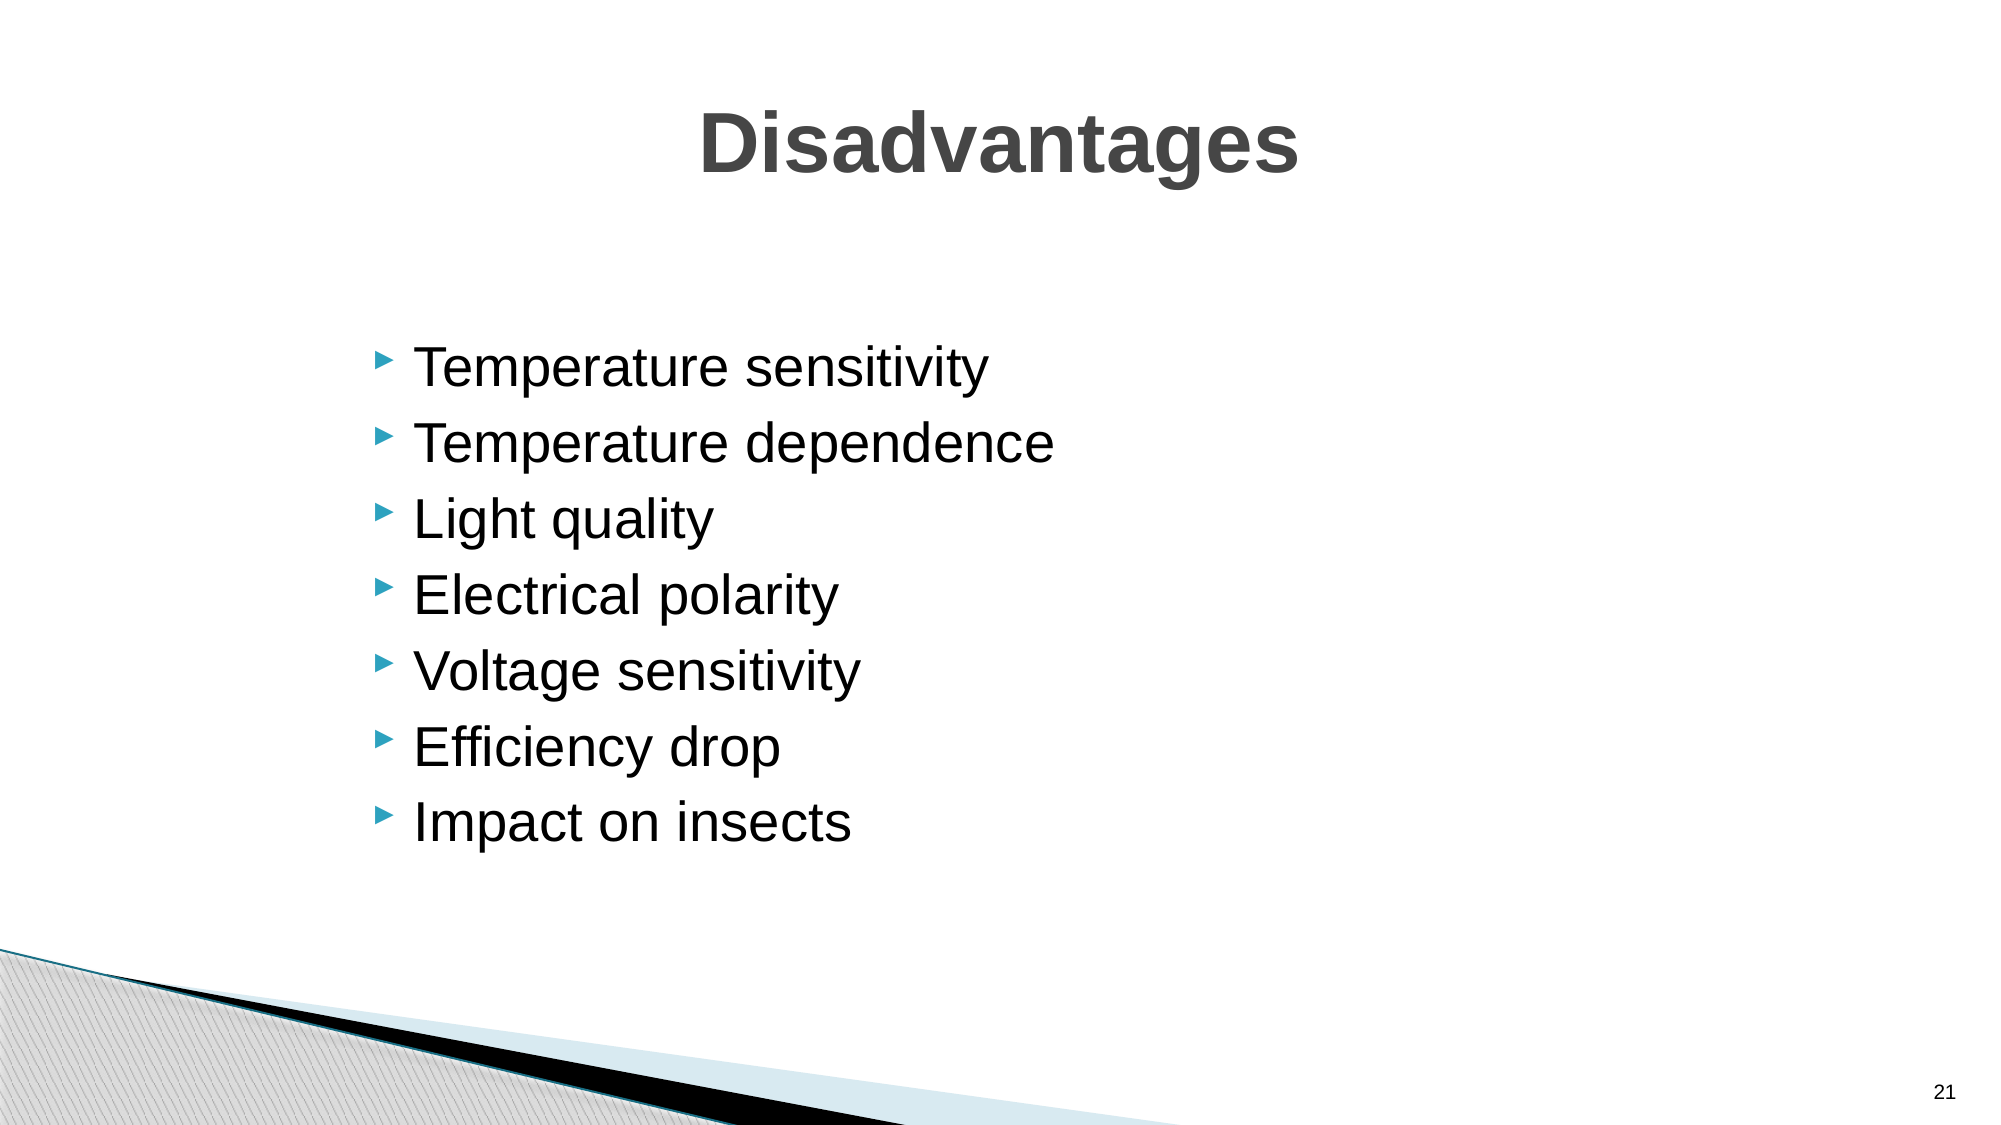

# Disadvantages

Temperature sensitivity
Temperature dependence
Light quality
Electrical polarity
Voltage sensitivity
Efficiency drop
Impact on insects
21